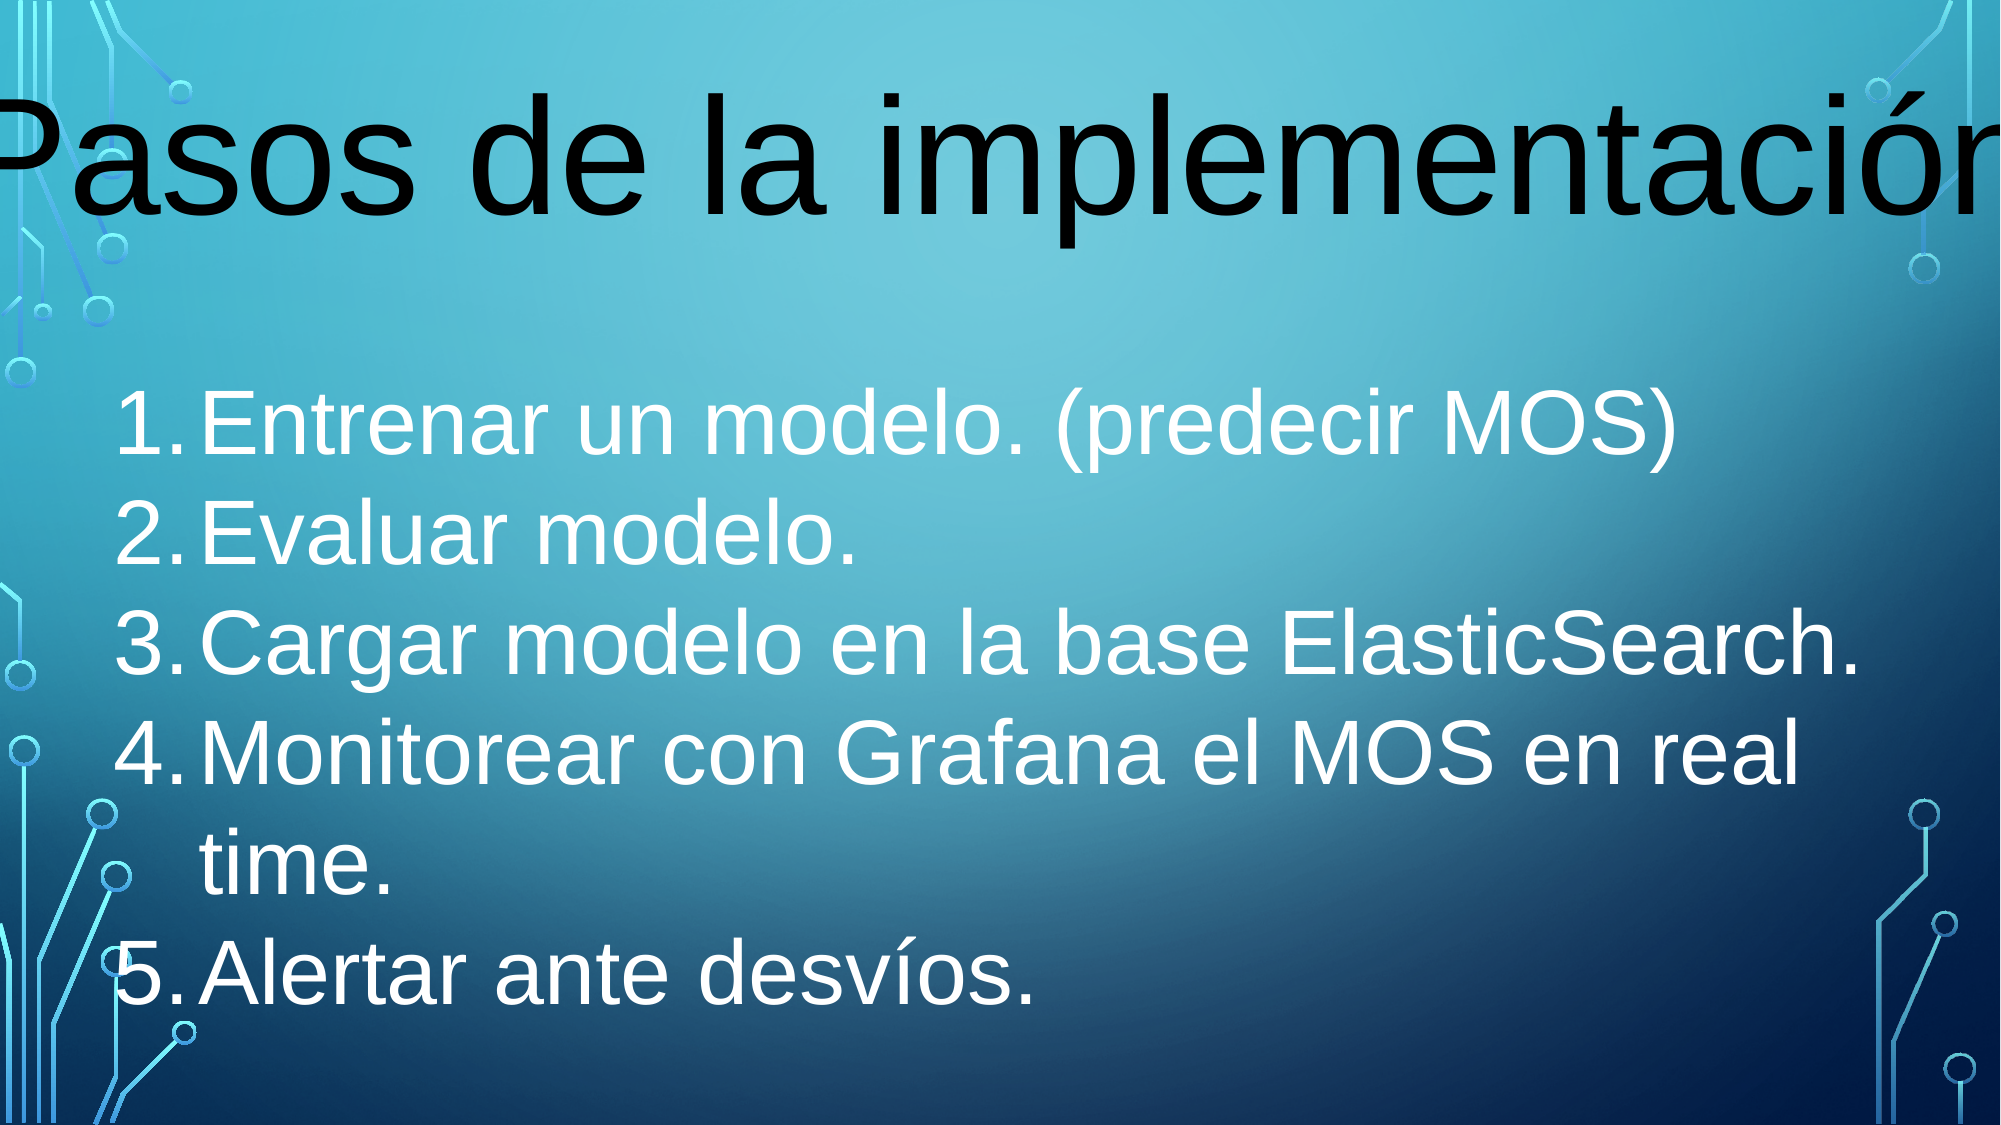

Pasos de la implementación
Entrenar un modelo. (predecir MOS)
Evaluar modelo.
Cargar modelo en la base ElasticSearch.
Monitorear con Grafana el MOS en real time.
Alertar ante desvíos.